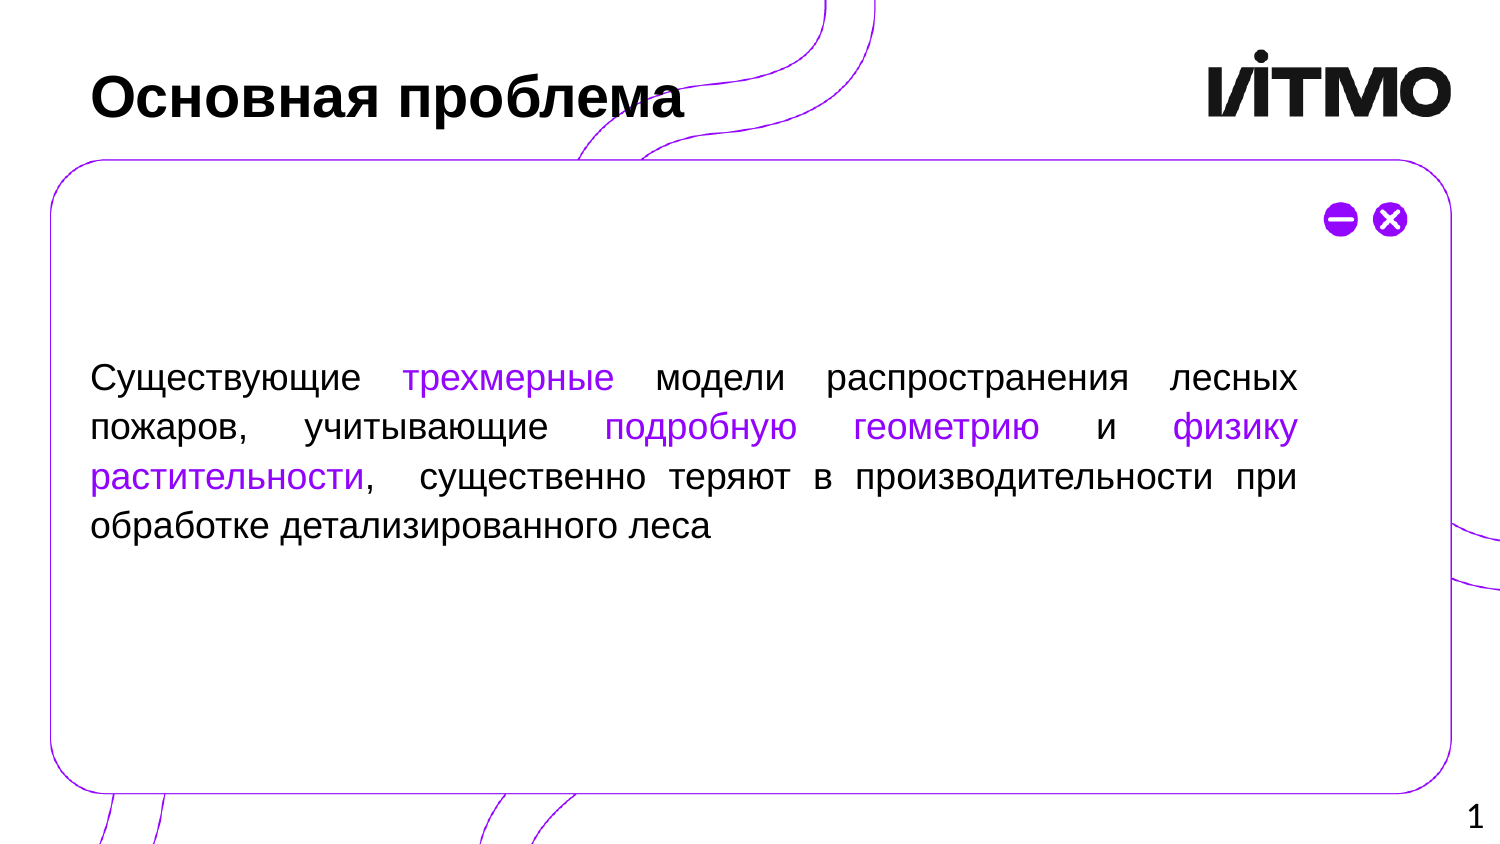

# Основная проблема
Существующие трехмерные модели распространения лесных пожаров, учитывающие подробную геометрию и физику растительности,  существенно теряют в производительности при обработке детализированного леса

1